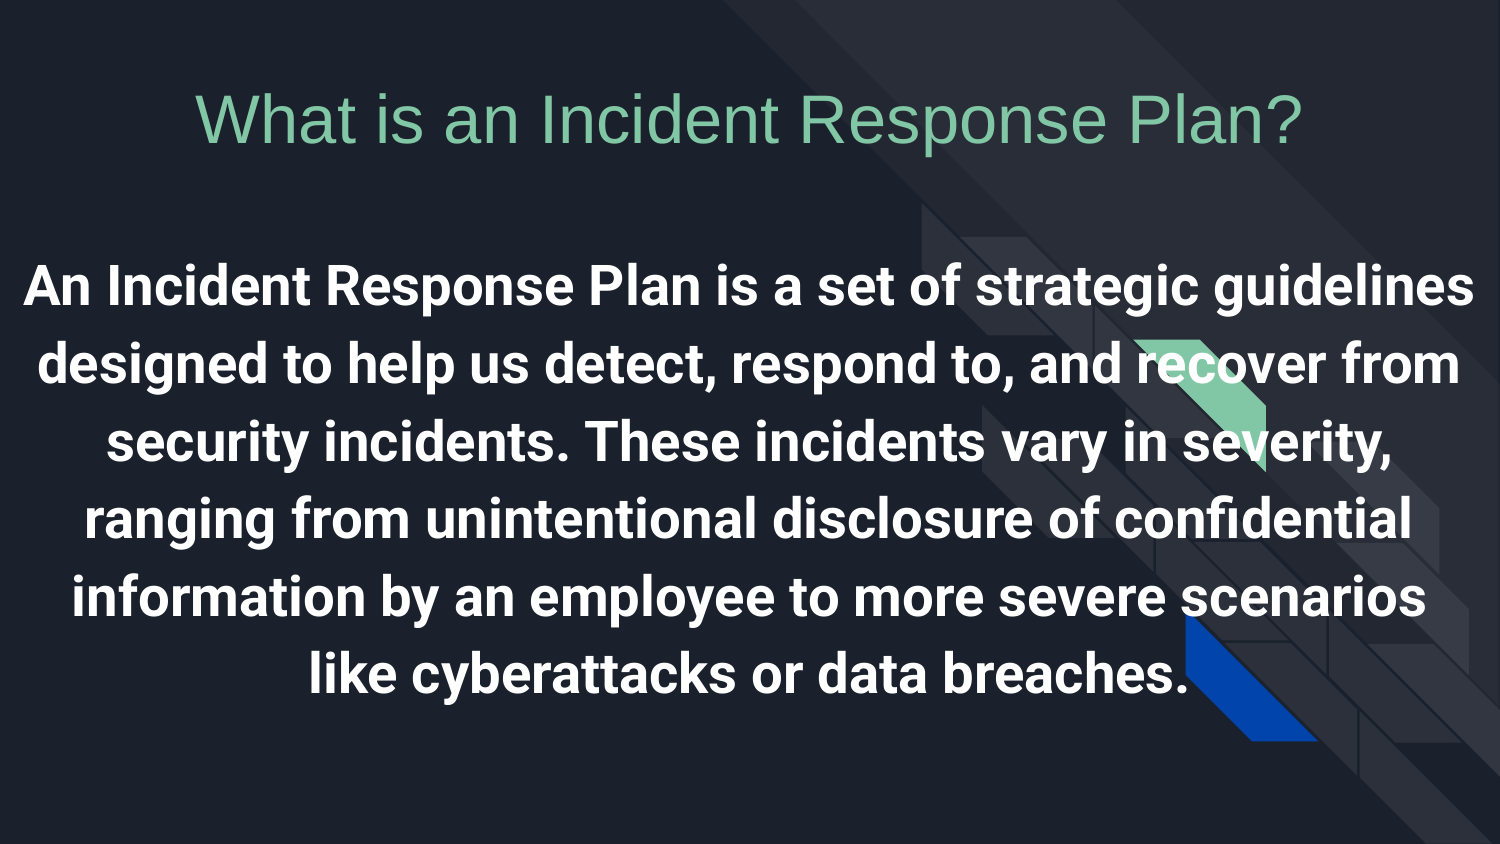

# What is an Incident Response Plan?

An Incident Response Plan is a set of strategic guidelines designed to help us detect, respond to, and recover from security incidents. These incidents vary in severity, ranging from unintentional disclosure of confidential information by an employee to more severe scenarios like cyberattacks or data breaches.